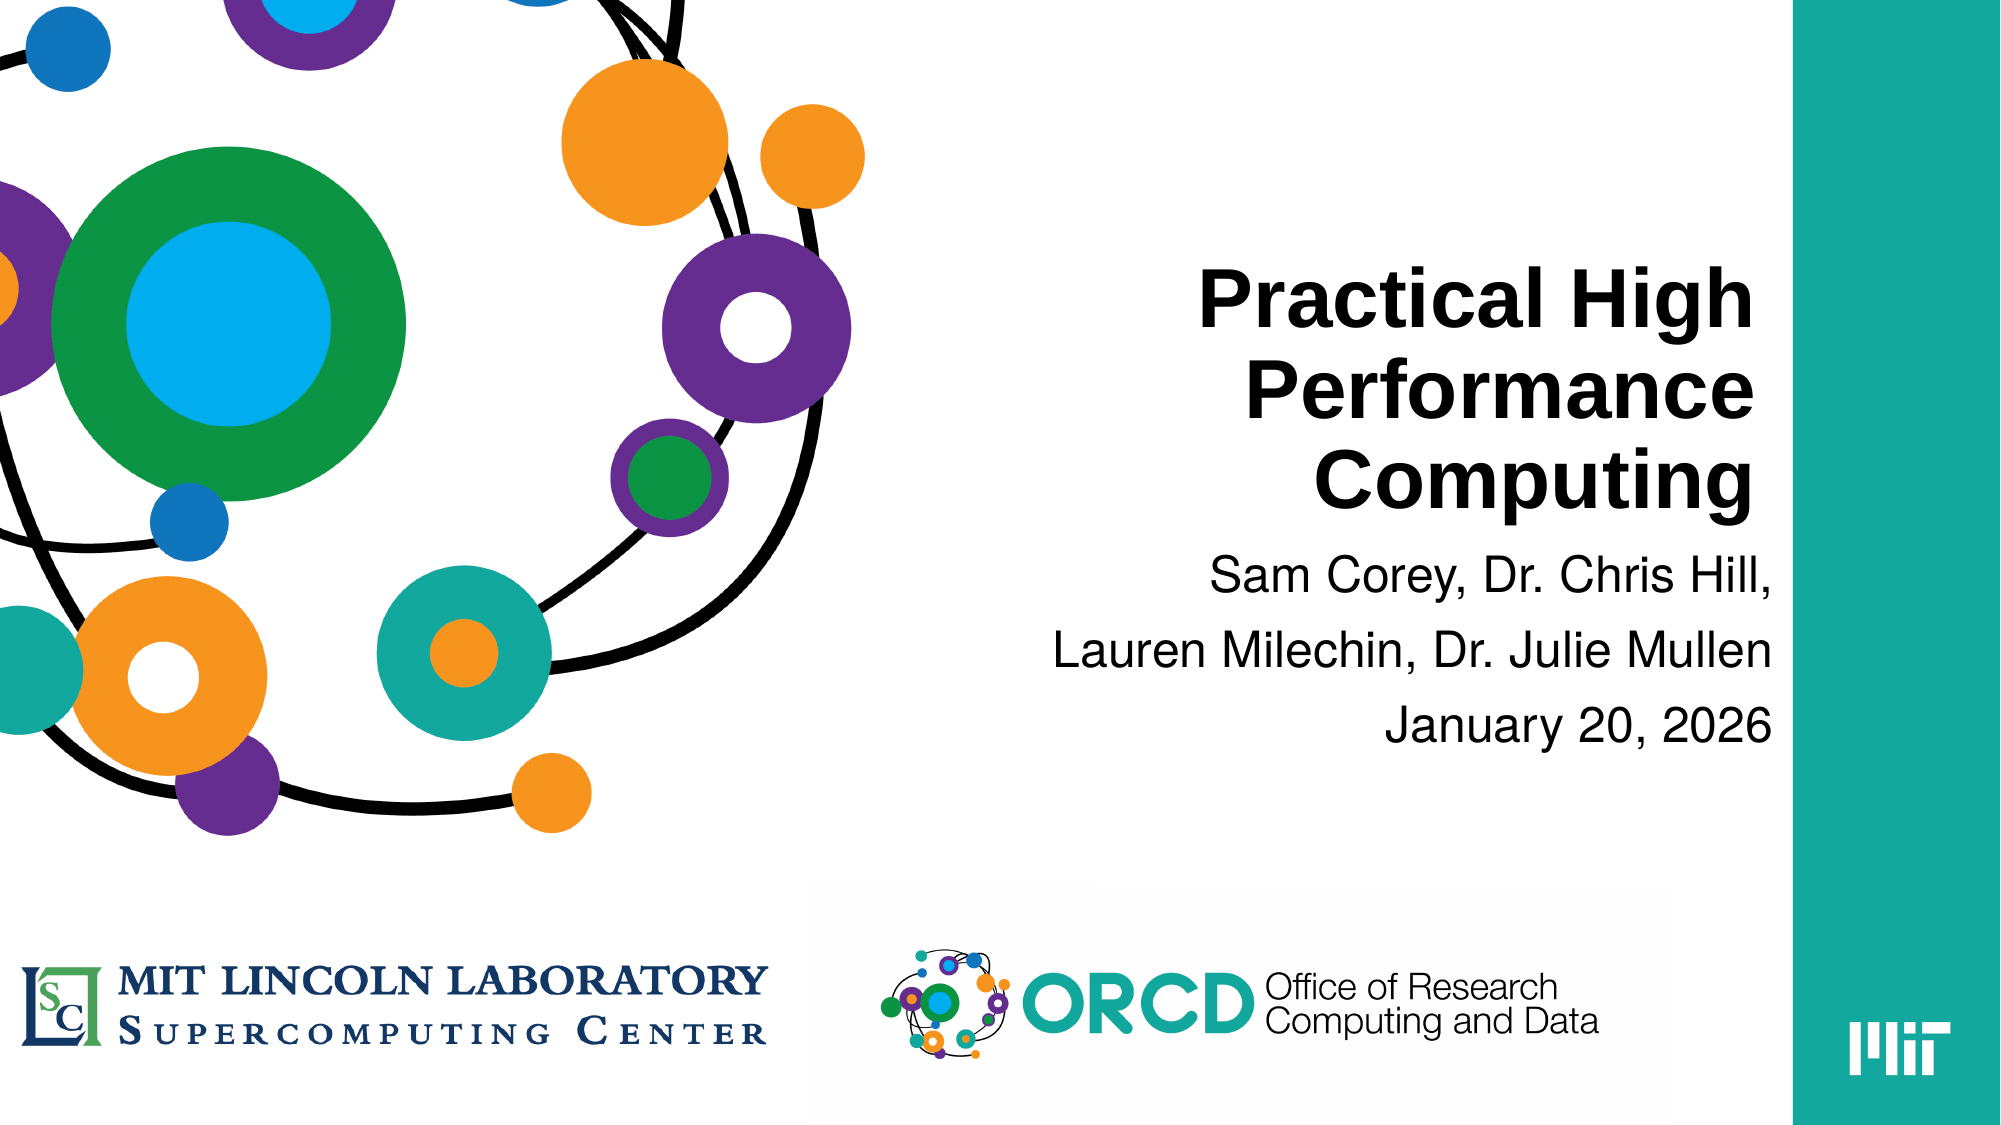

# Practical High Performance Computing
Sam Corey, Dr. Chris Hill,
Lauren Milechin, Dr. Julie Mullen
January 20, 2026